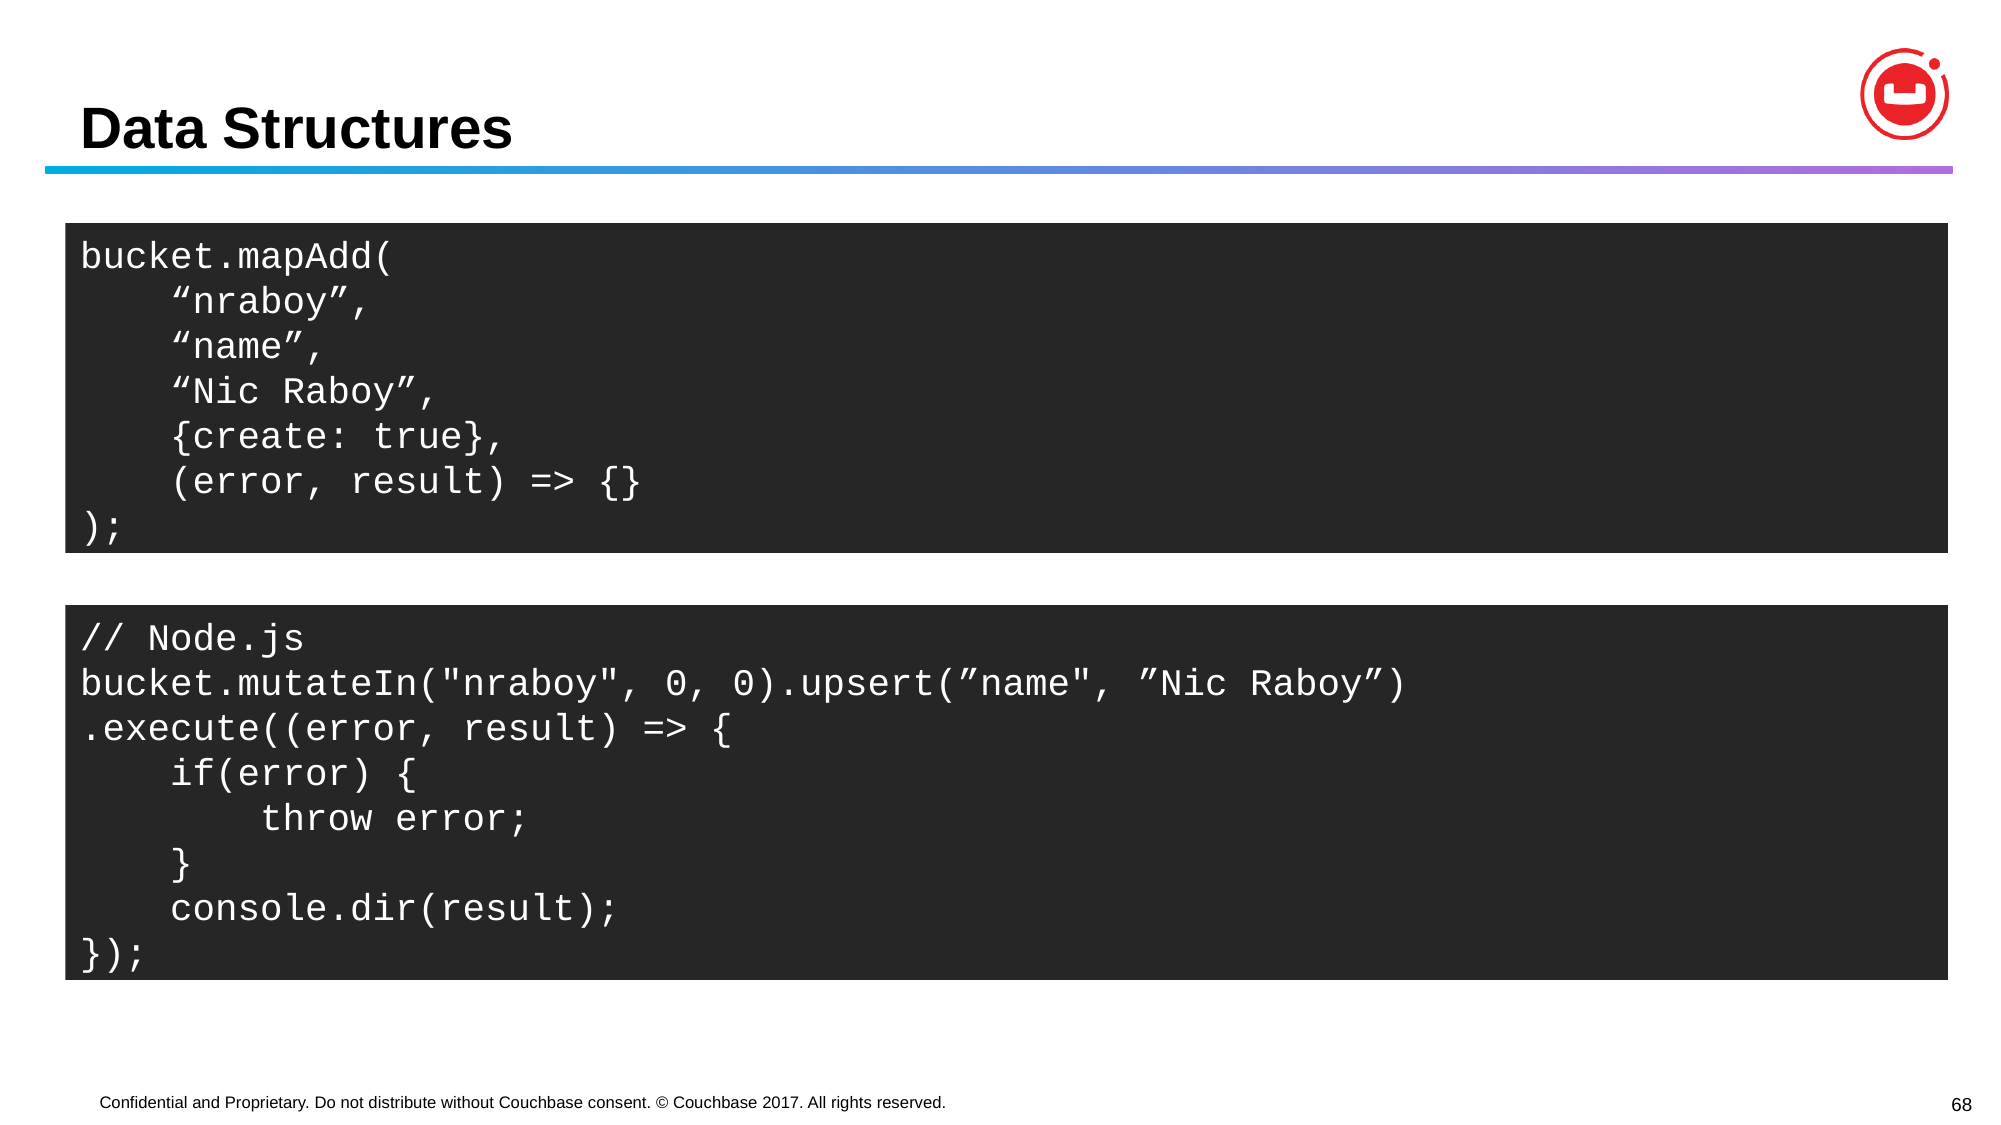

# Data Structures
bucket.mapAdd(
    “nraboy”,
    “name”,
    “Nic Raboy”,
    {create: true},
    (error, result) => {}
);
// Node.js
bucket.mutateIn("nraboy", 0, 0).upsert(”name", ”Nic Raboy”)
.execute((error, result) => {
    if(error) {
        throw error;
    }
    console.dir(result);
});